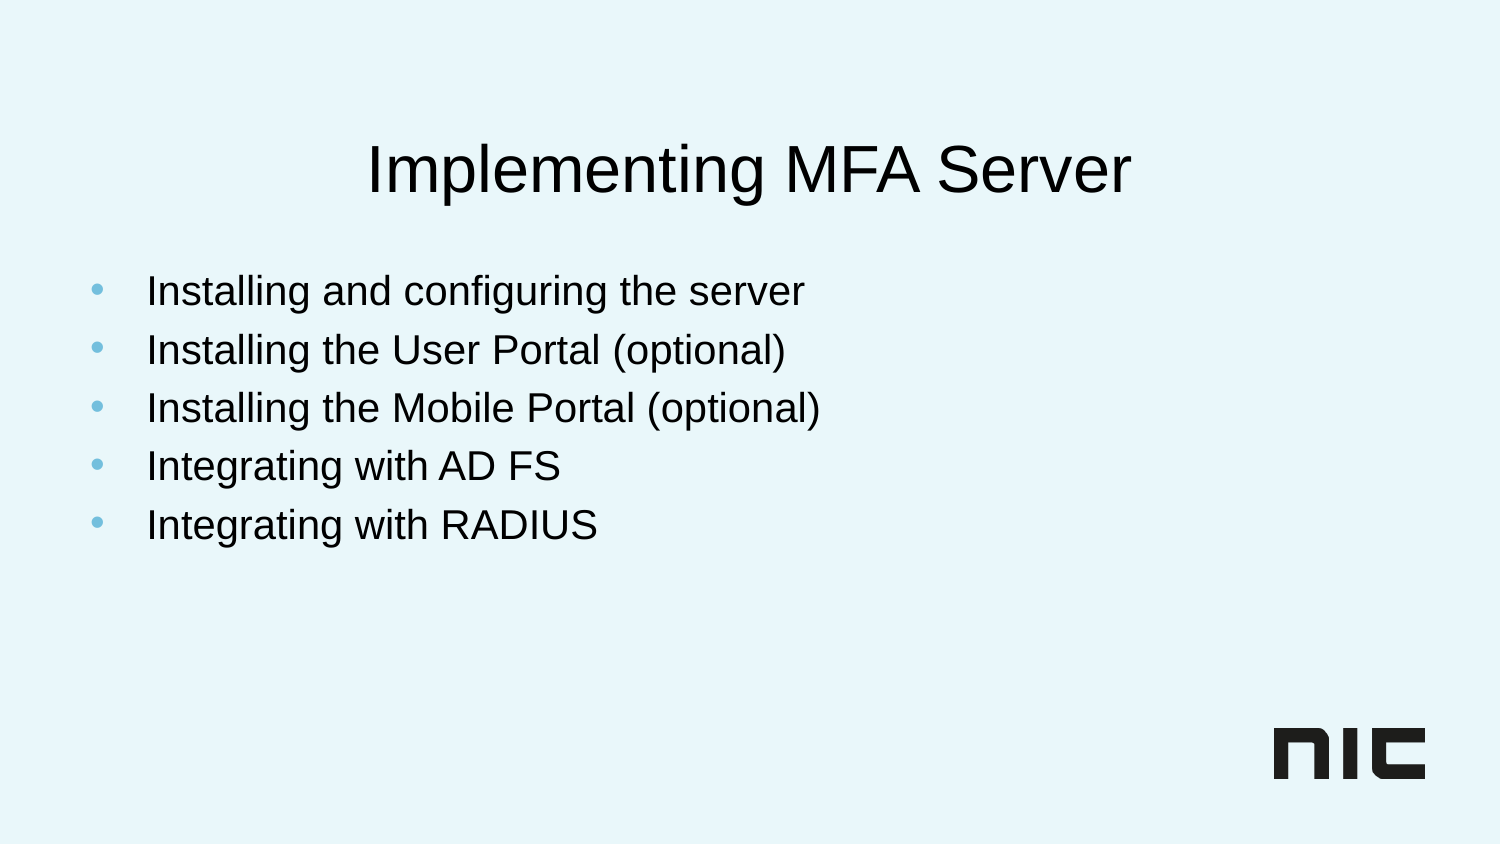

# Implementing MFA Server
Installing and configuring the server
Installing the User Portal (optional)
Installing the Mobile Portal (optional)
Integrating with AD FS
Integrating with RADIUS